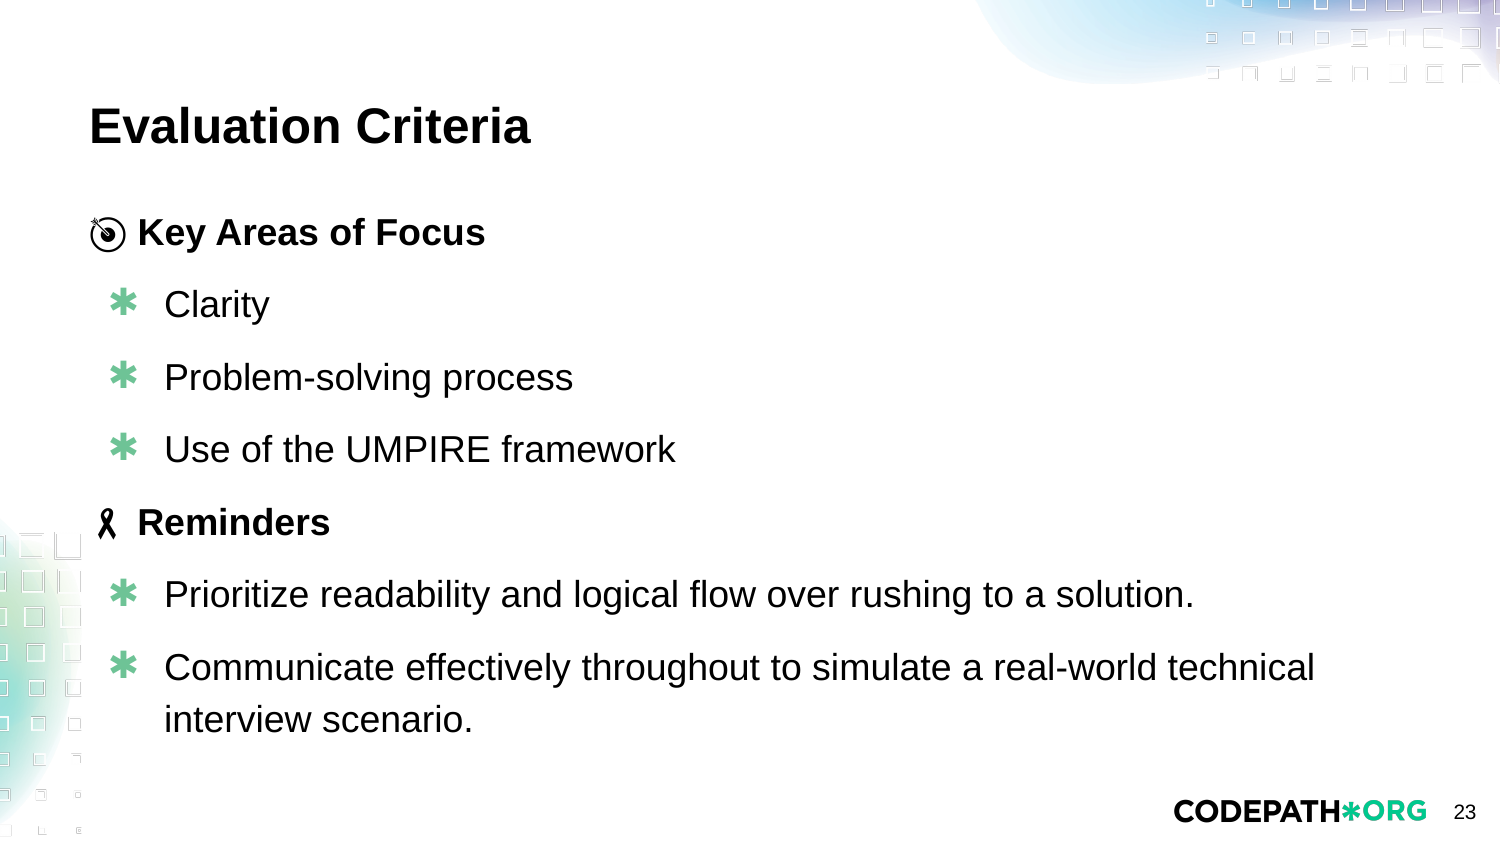

# Evaluation Criteria
🎯 Key Areas of Focus
Clarity
Problem-solving process
Use of the UMPIRE framework
🎗️ Reminders
Prioritize readability and logical flow over rushing to a solution.
Communicate effectively throughout to simulate a real-world technical interview scenario.
23